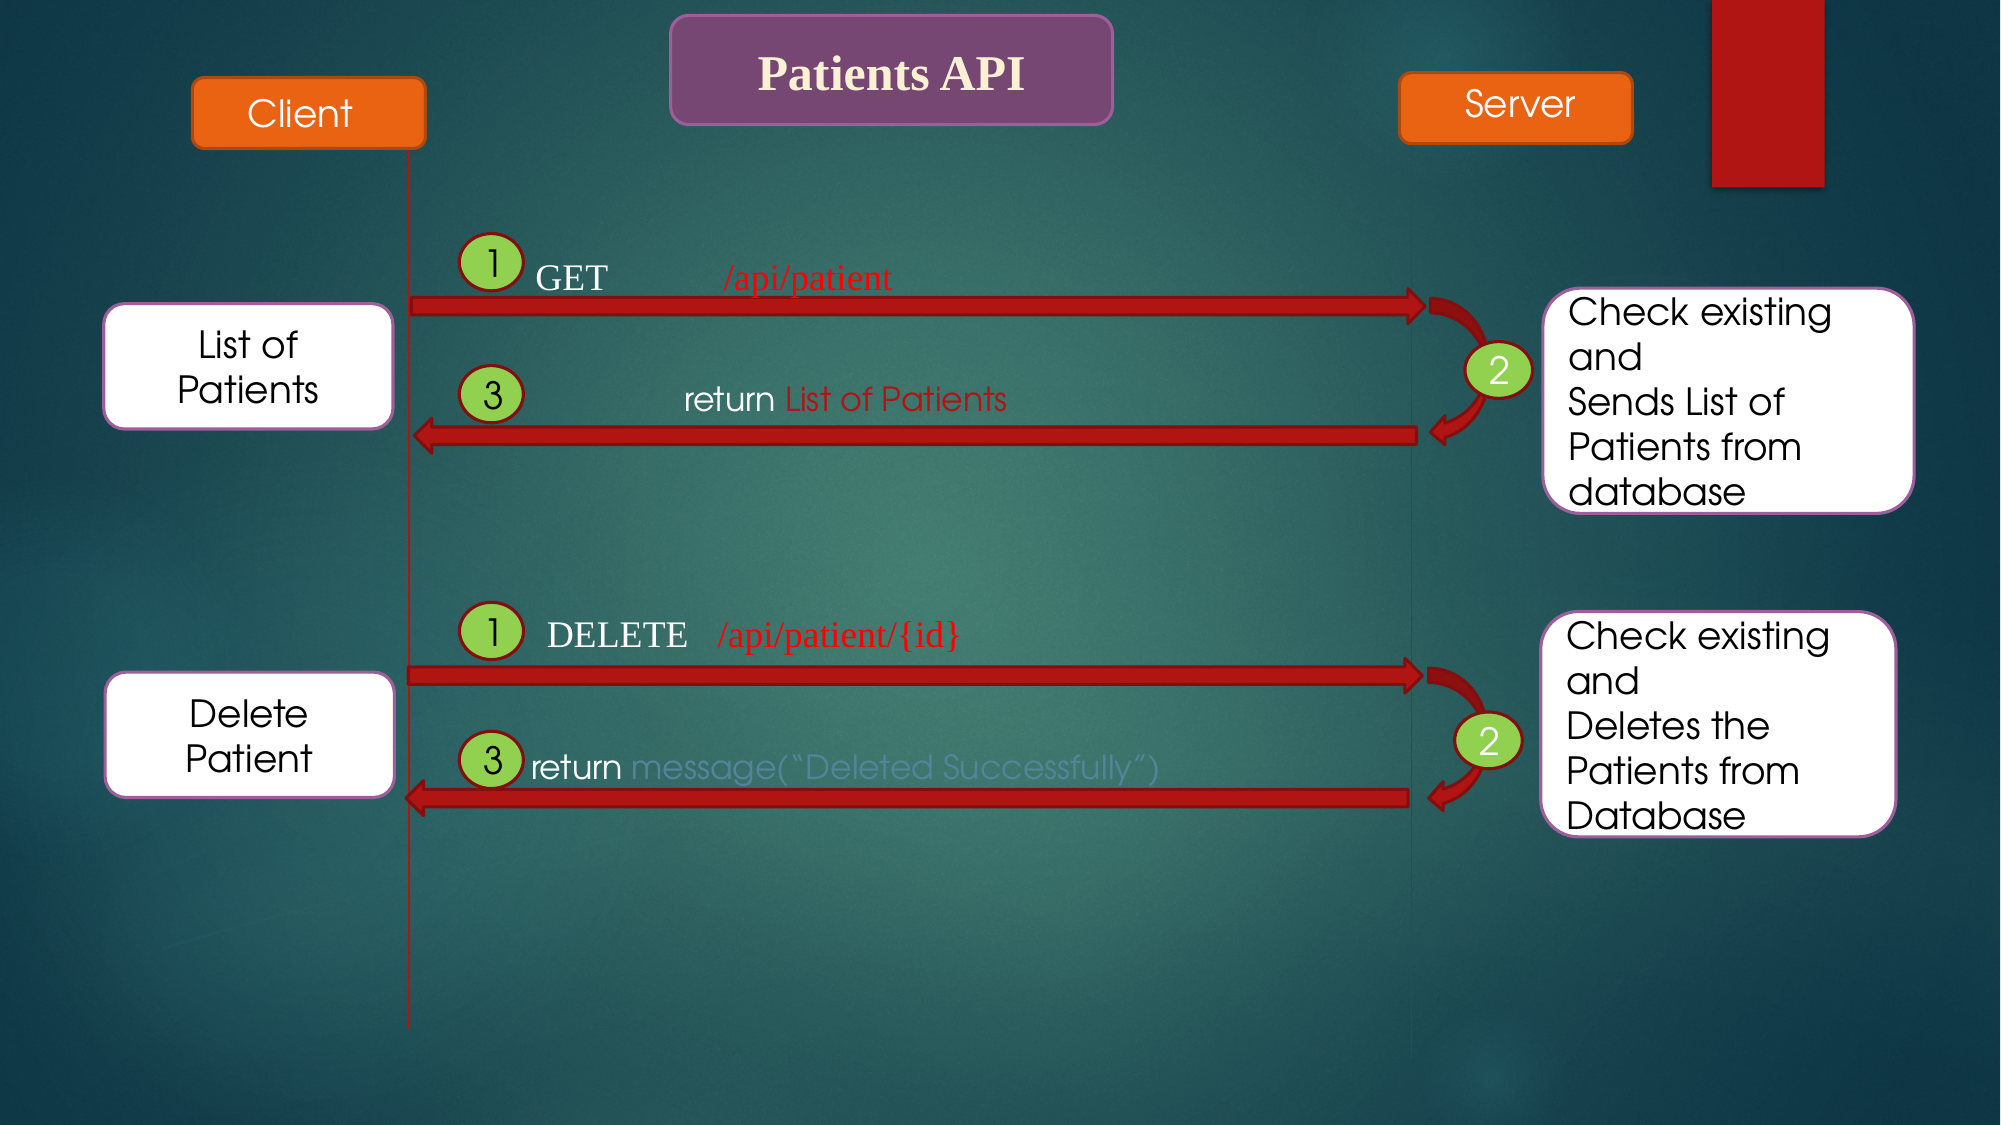

Patients API

Server

Client
1
GET  	    /api/patient
Check existing and
Sends List of Patients from database

List of Patients
2
3
return List of Patients

1
DELETE   /api/patient/{id}
Check existing and
Deletes the Patients from Database

Delete Patient
2
3
return message(“Deleted Successfully”)